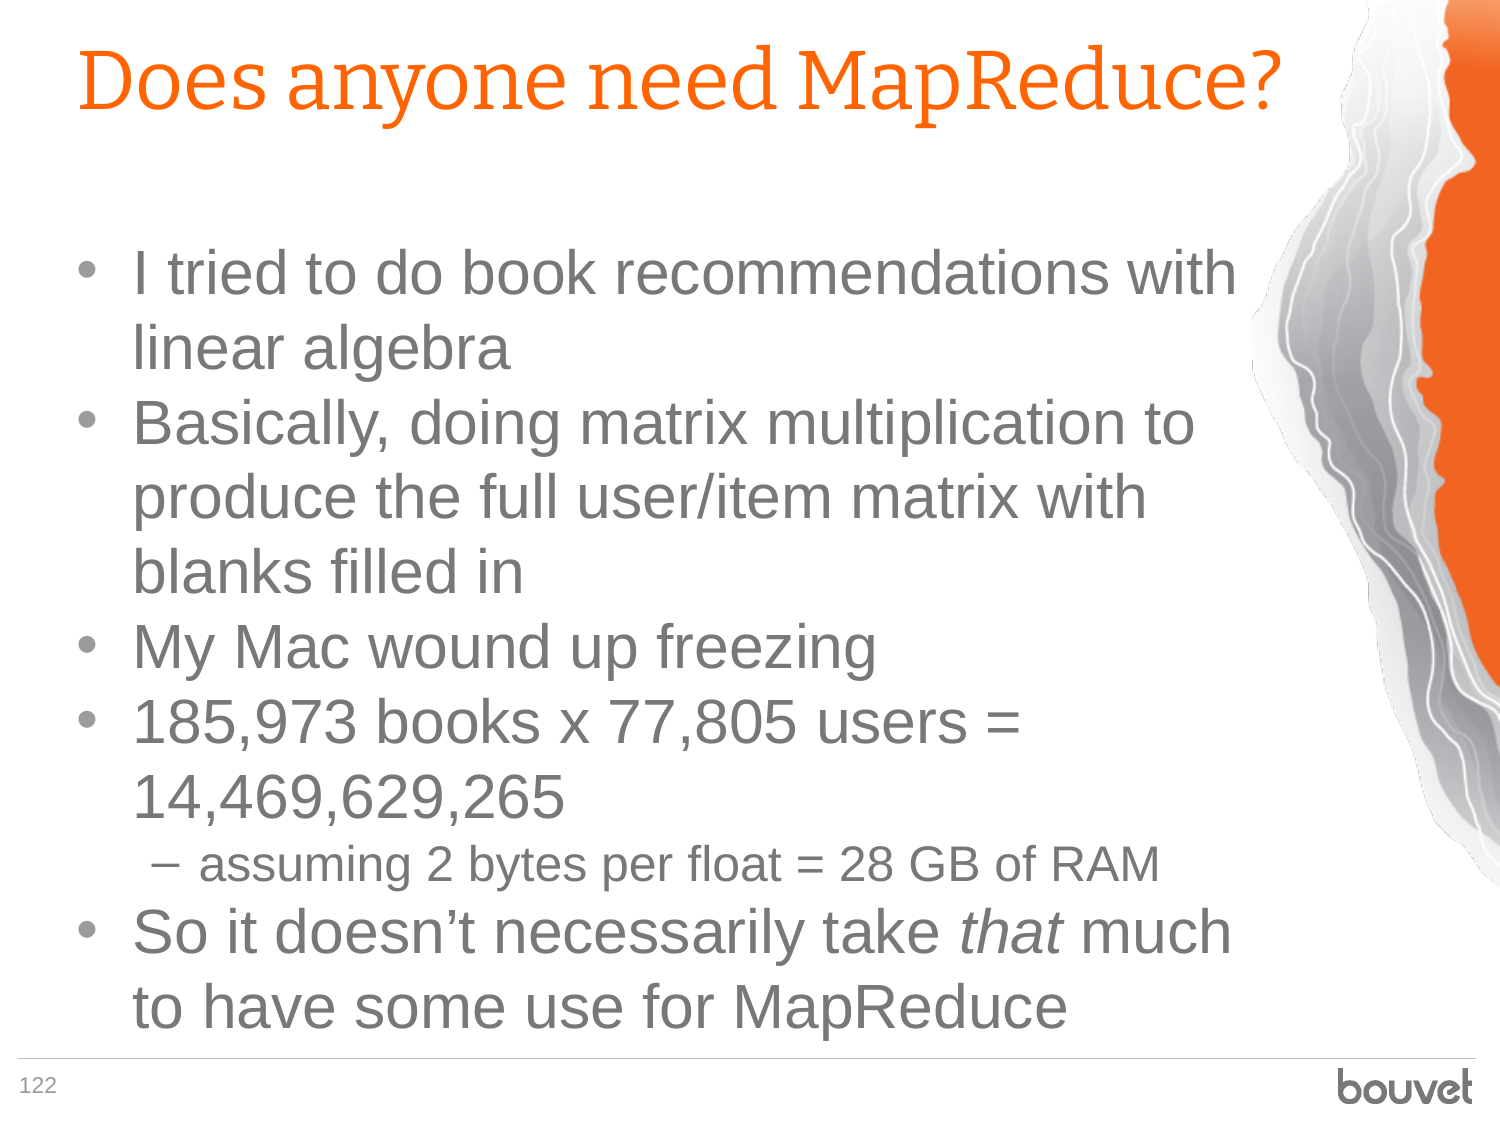

# Does anyone need MapReduce?
I tried to do book recommendations with linear algebra
Basically, doing matrix multiplication to produce the full user/item matrix with blanks filled in
My Mac wound up freezing
185,973 books x 77,805 users = 14,469,629,265
assuming 2 bytes per float = 28 GB of RAM
So it doesn’t necessarily take that much to have some use for MapReduce
122